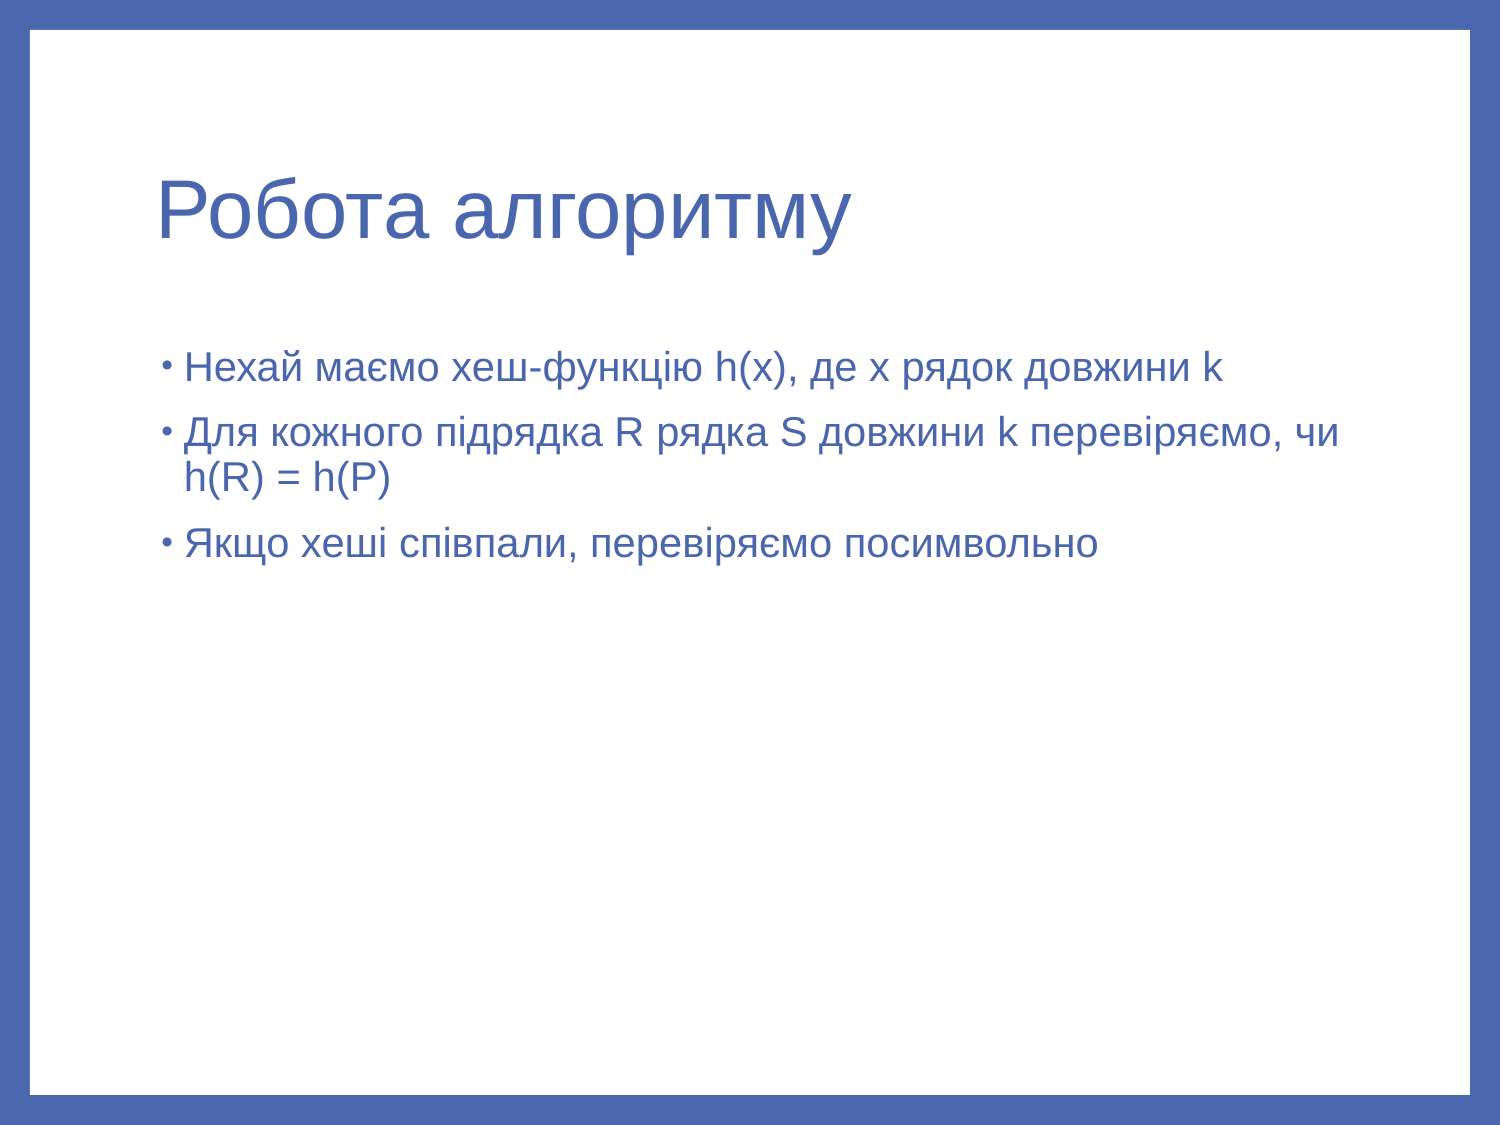

# Робота алгоритму
Нехай маємо хеш-функцію h(x), де x рядок довжини k
Для кожного підрядка R рядка S довжини k перевіряємо, чи h(R) = h(P)
Якщо хеші співпали, перевіряємо посимвольно